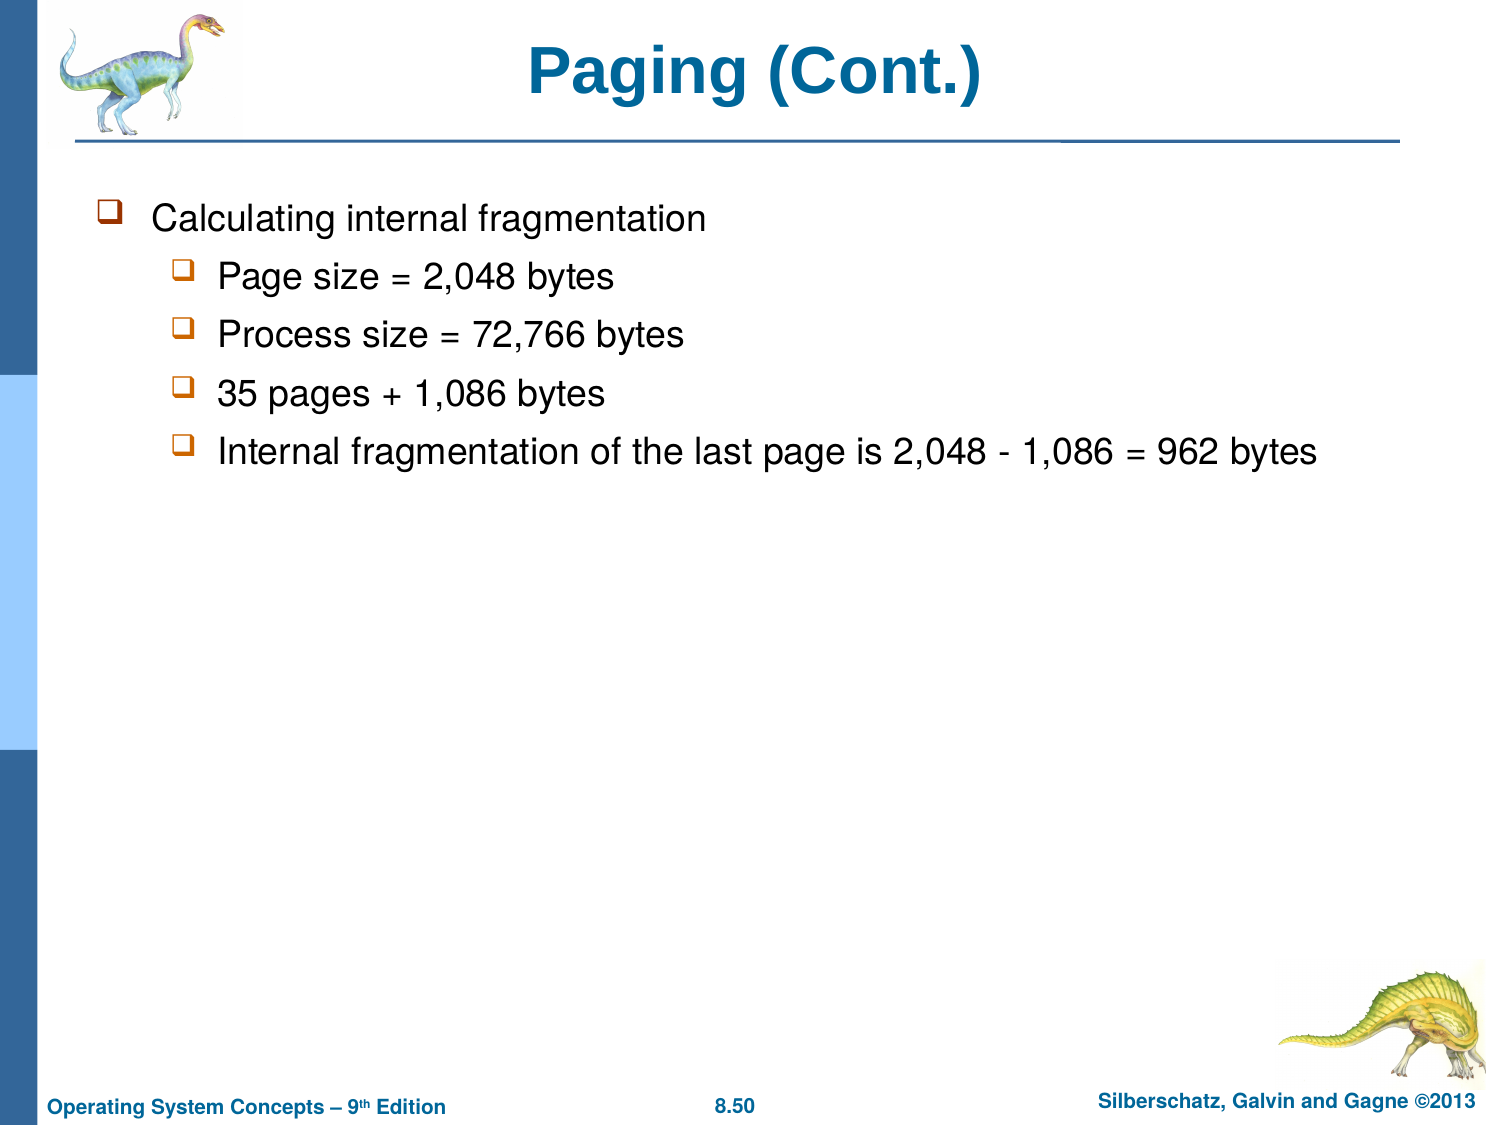

# Paging (Cont.)
Calculating internal fragmentation
Page size = 2,048 bytes
Process size = 72,766 bytes
35 pages + 1,086 bytes
Internal fragmentation of the last page is 2,048 - 1,086 = 962 bytes